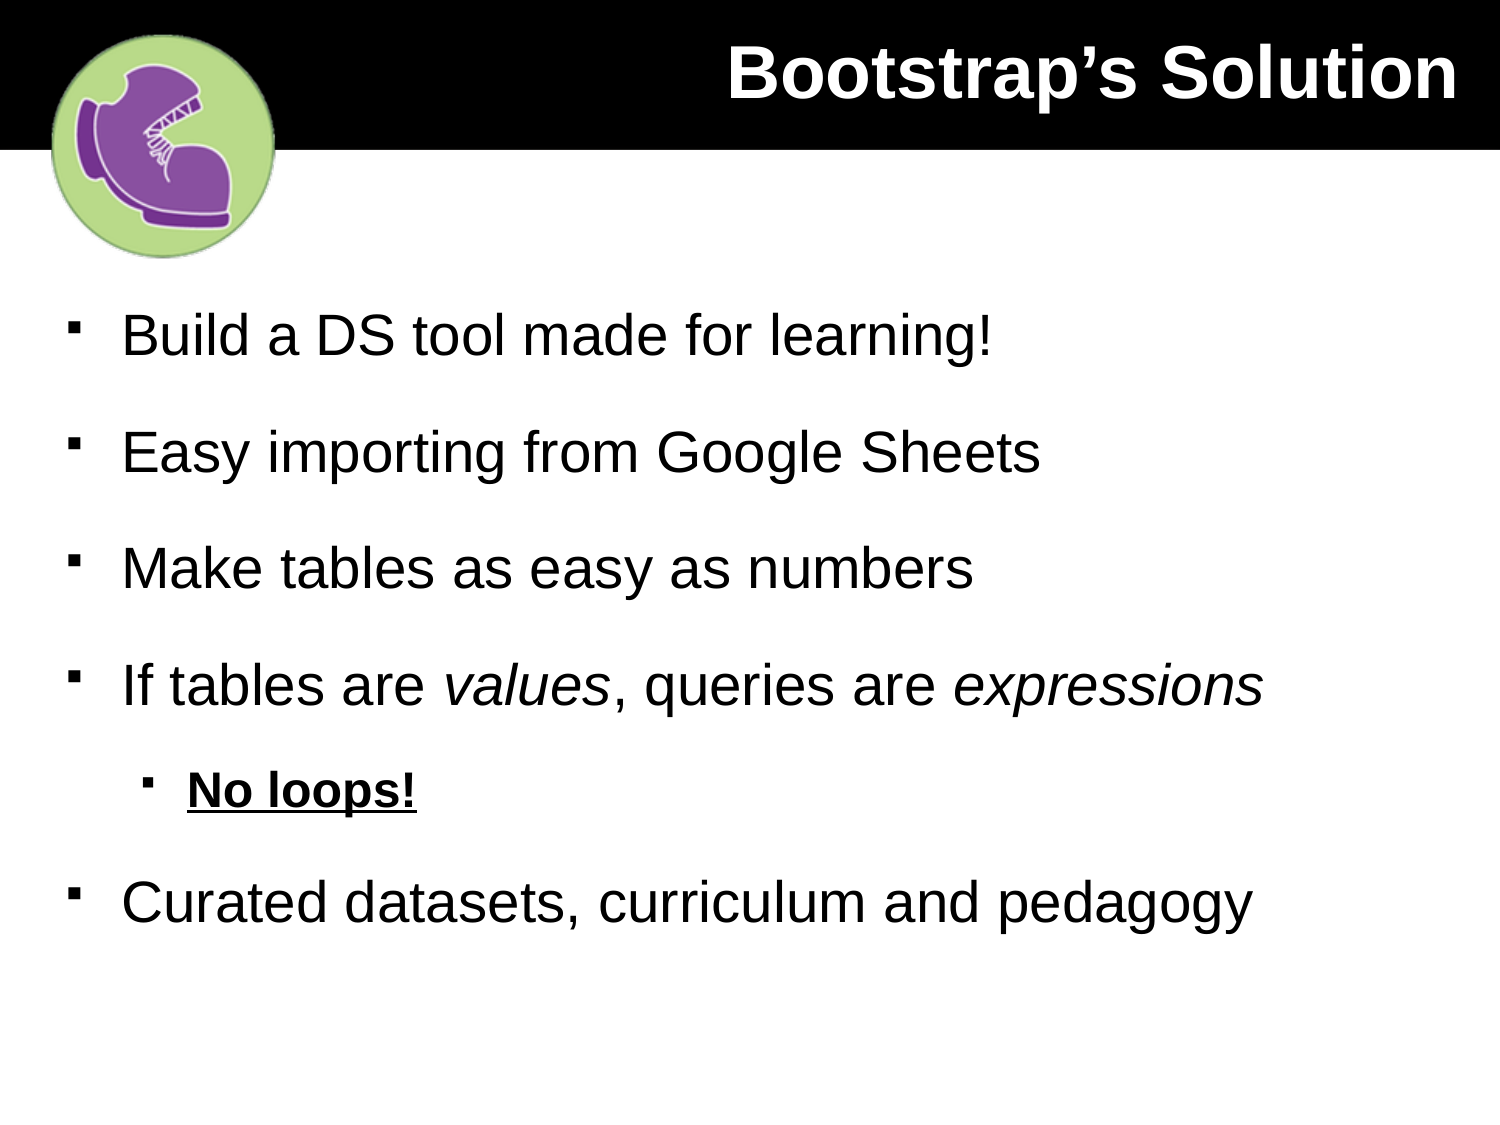

# Bootstrap’s Solution
Build a DS tool made for learning!
Easy importing from Google Sheets
Make tables as easy as numbers
If tables are values, queries are expressions
No loops!
Curated datasets, curriculum and pedagogy